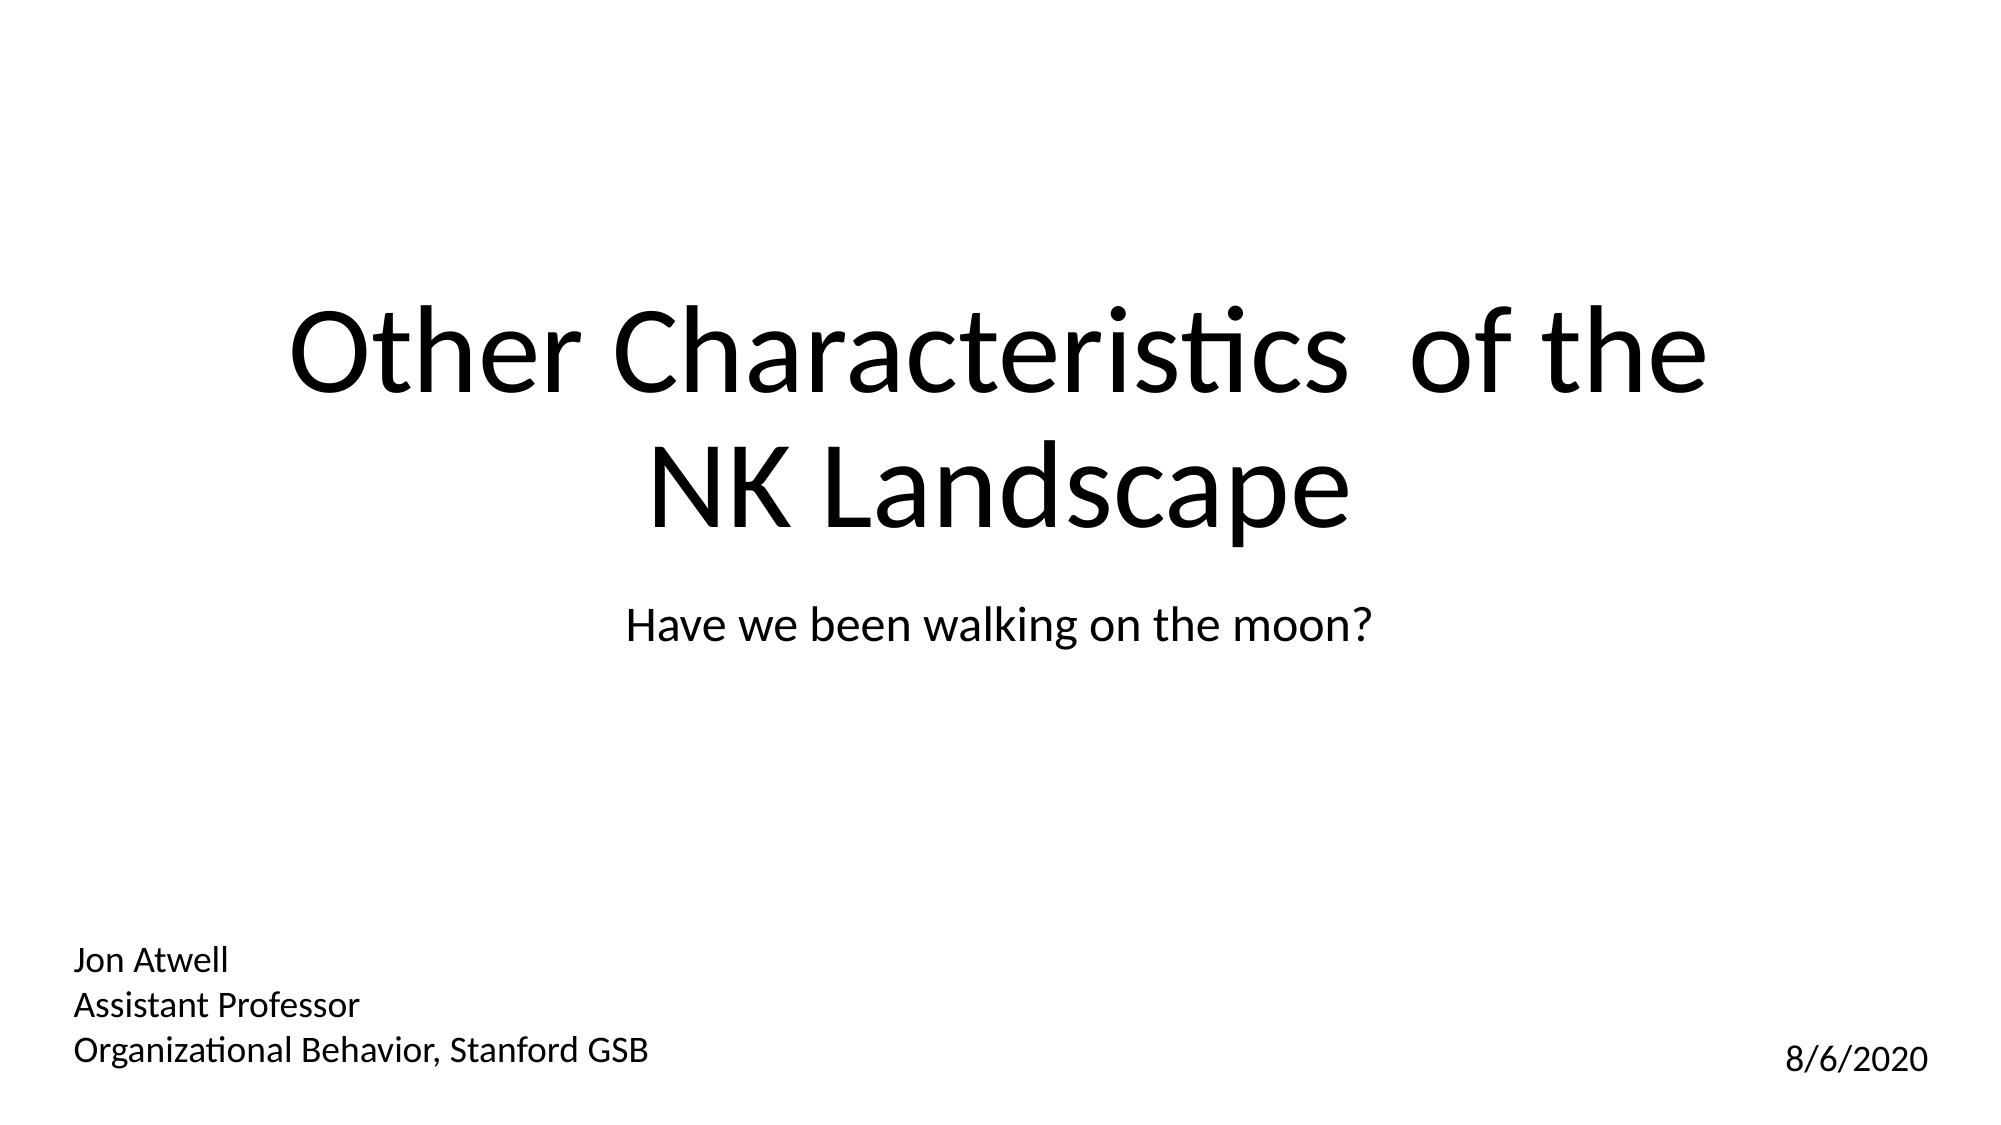

# Other Characteristics  of the NK Landscape
Have we been walking on the moon?
Jon Atwell
Assistant Professor
Organizational Behavior, Stanford GSB

8/6/2020